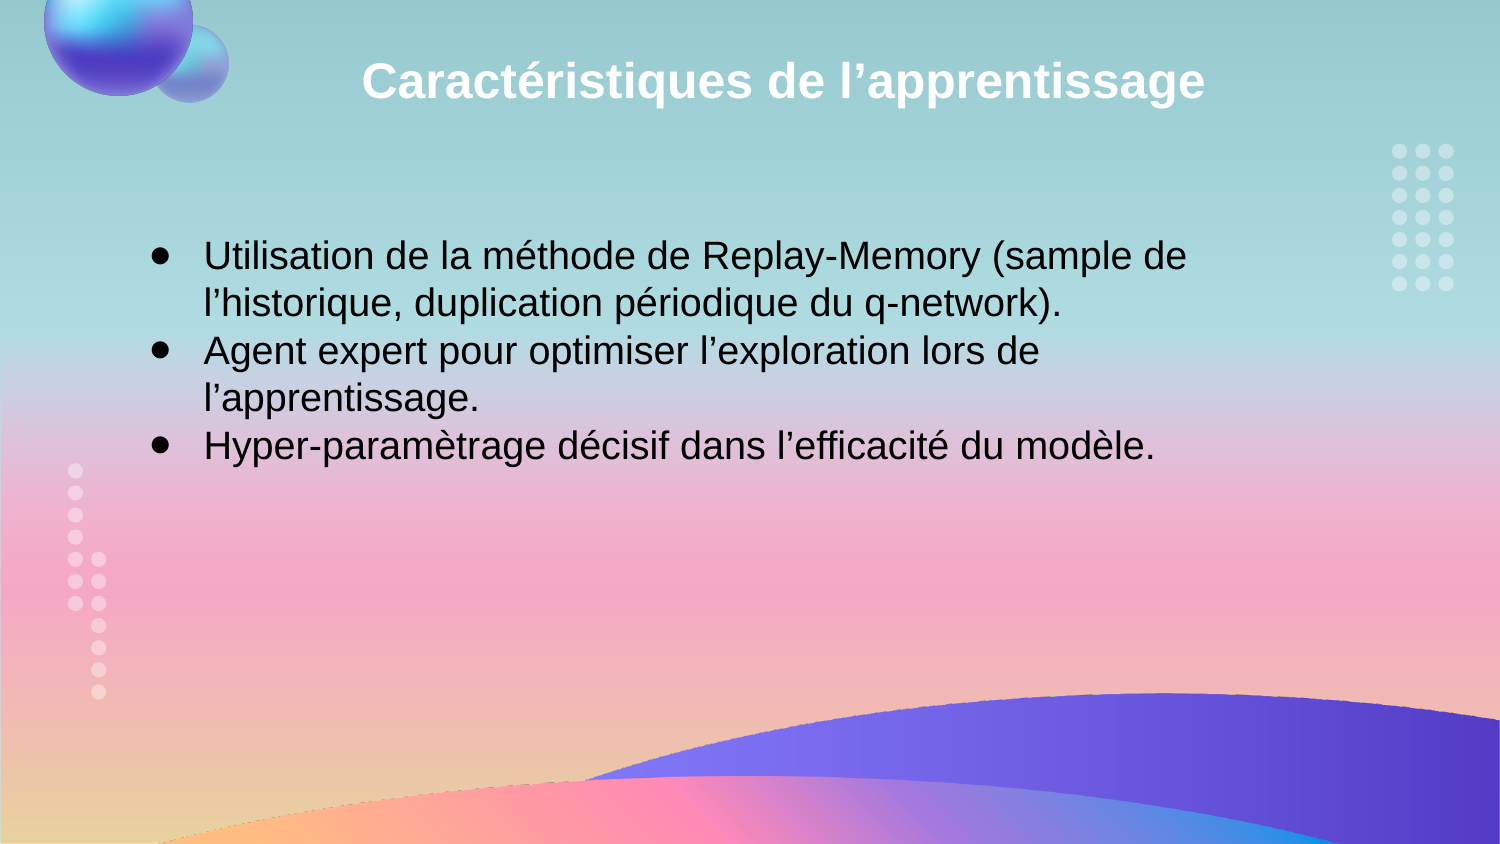

Caractéristiques de l’apprentissage
# Utilisation de la méthode de Replay-Memory (sample de l’historique, duplication périodique du q-network).
Agent expert pour optimiser l’exploration lors de l’apprentissage.
Hyper-paramètrage décisif dans l’efficacité du modèle.
17/26